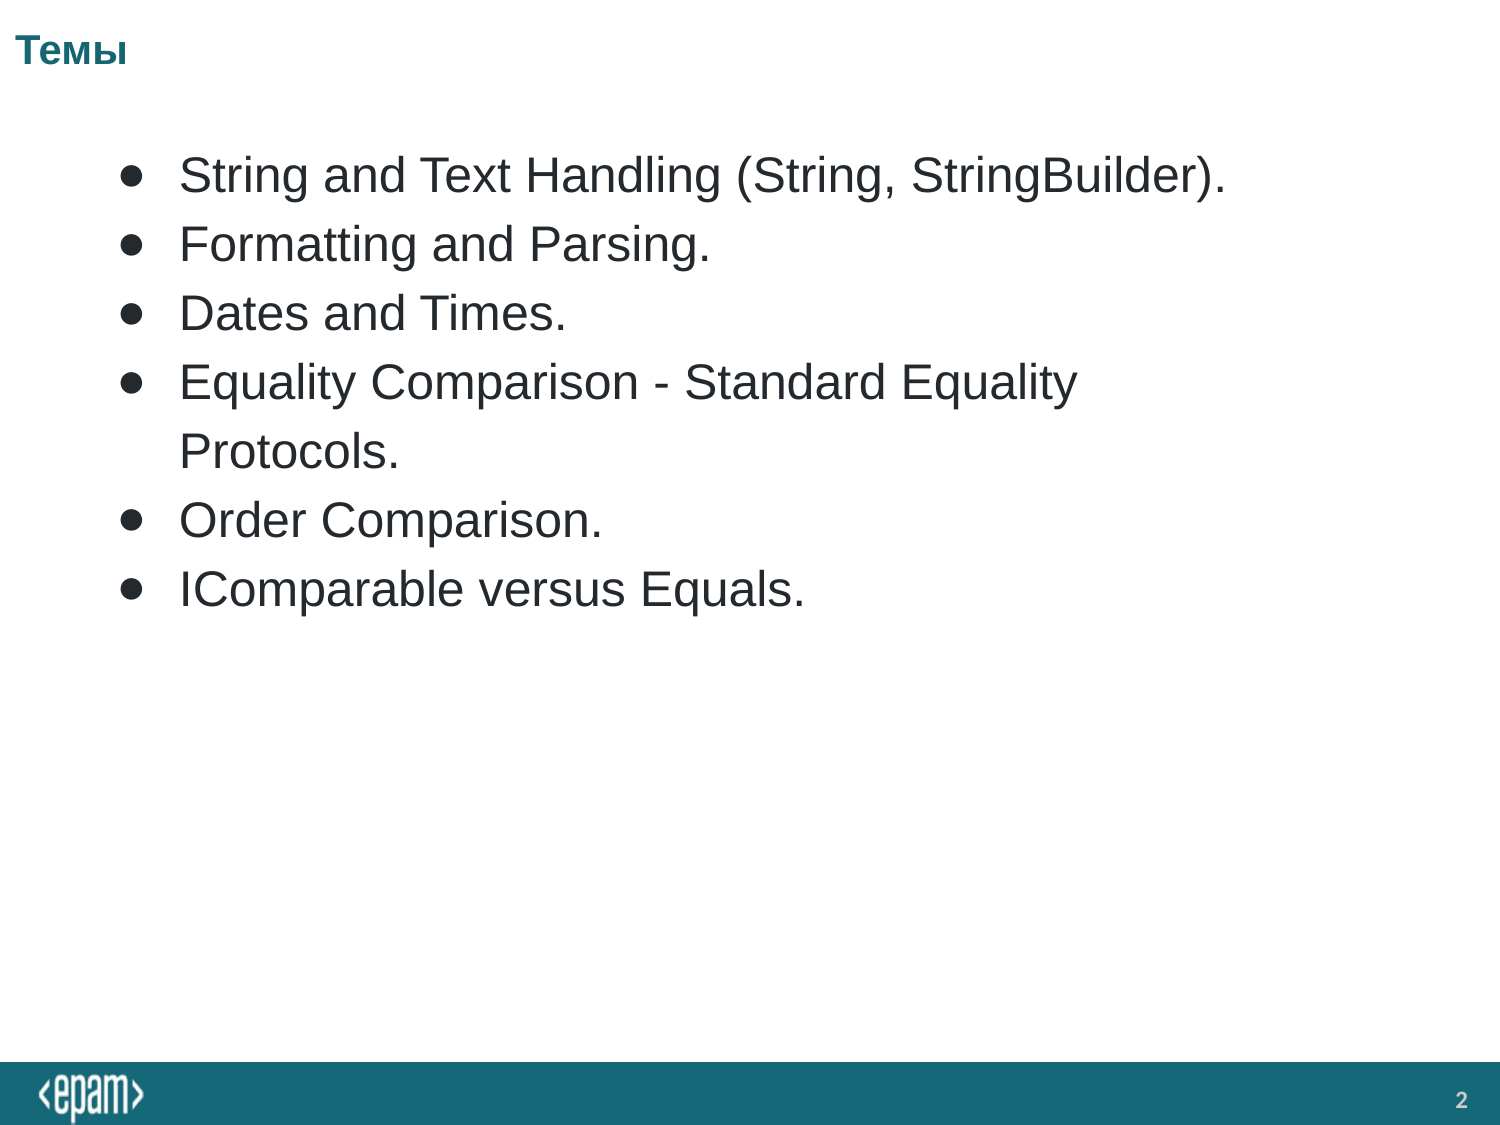

# Темы
String and Text Handling (String, StringBuilder).
Formatting and Parsing.
Dates and Times.
Equality Comparison - Standard Equality Protocols.
Order Comparison.
IComparable versus Equals.